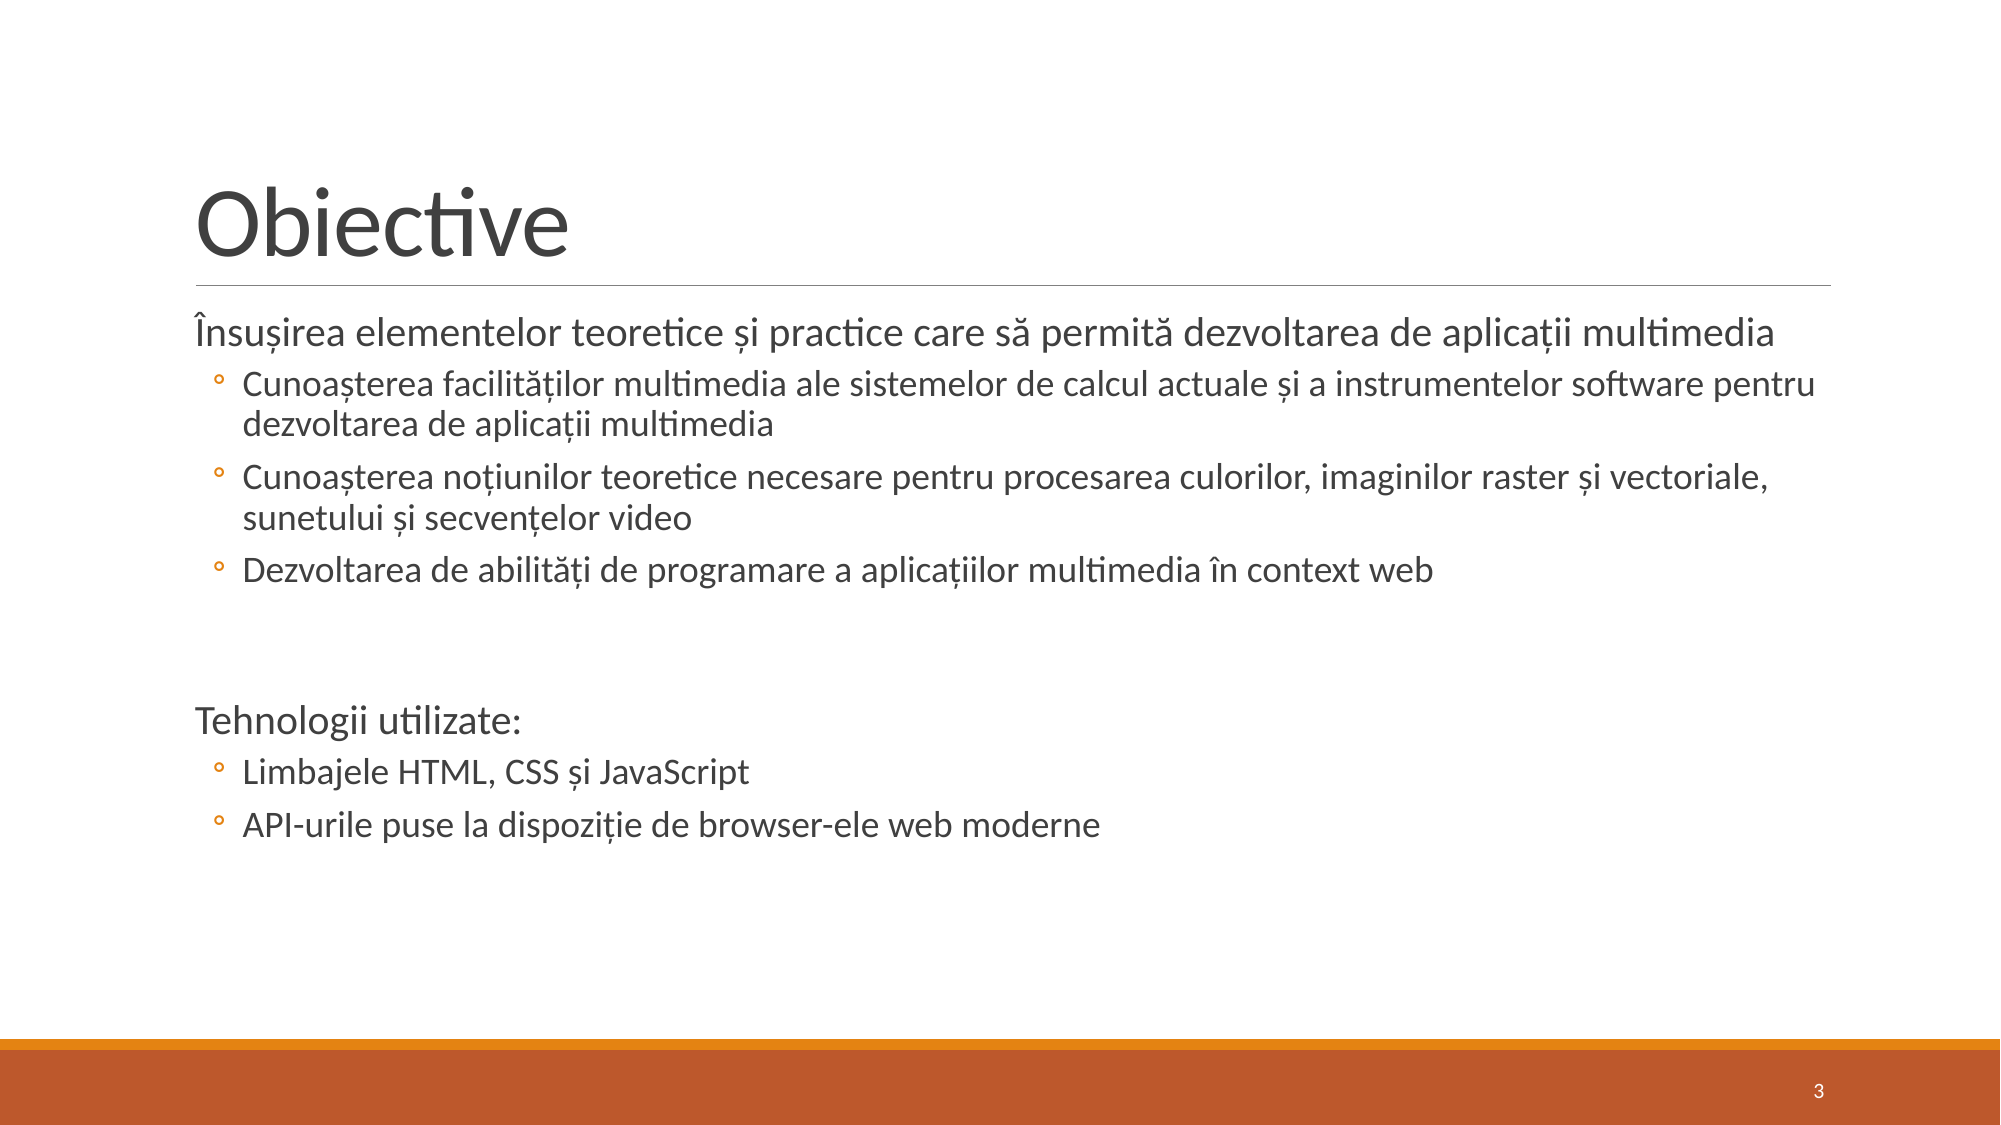

# Obiective
Însușirea elementelor teoretice și practice care să permită dezvoltarea de aplicații multimedia
Cunoaşterea facilităţilor multimedia ale sistemelor de calcul actuale și a instrumentelor software pentru dezvoltarea de aplicații multimedia
Cunoașterea noțiunilor teoretice necesare pentru procesarea culorilor, imaginilor raster și vectoriale, sunetului și secvențelor video
Dezvoltarea de abilități de programare a aplicațiilor multimedia în context web

Tehnologii utilizate:
Limbajele HTML, CSS și JavaScript
API-urile puse la dispoziție de browser-ele web moderne

3